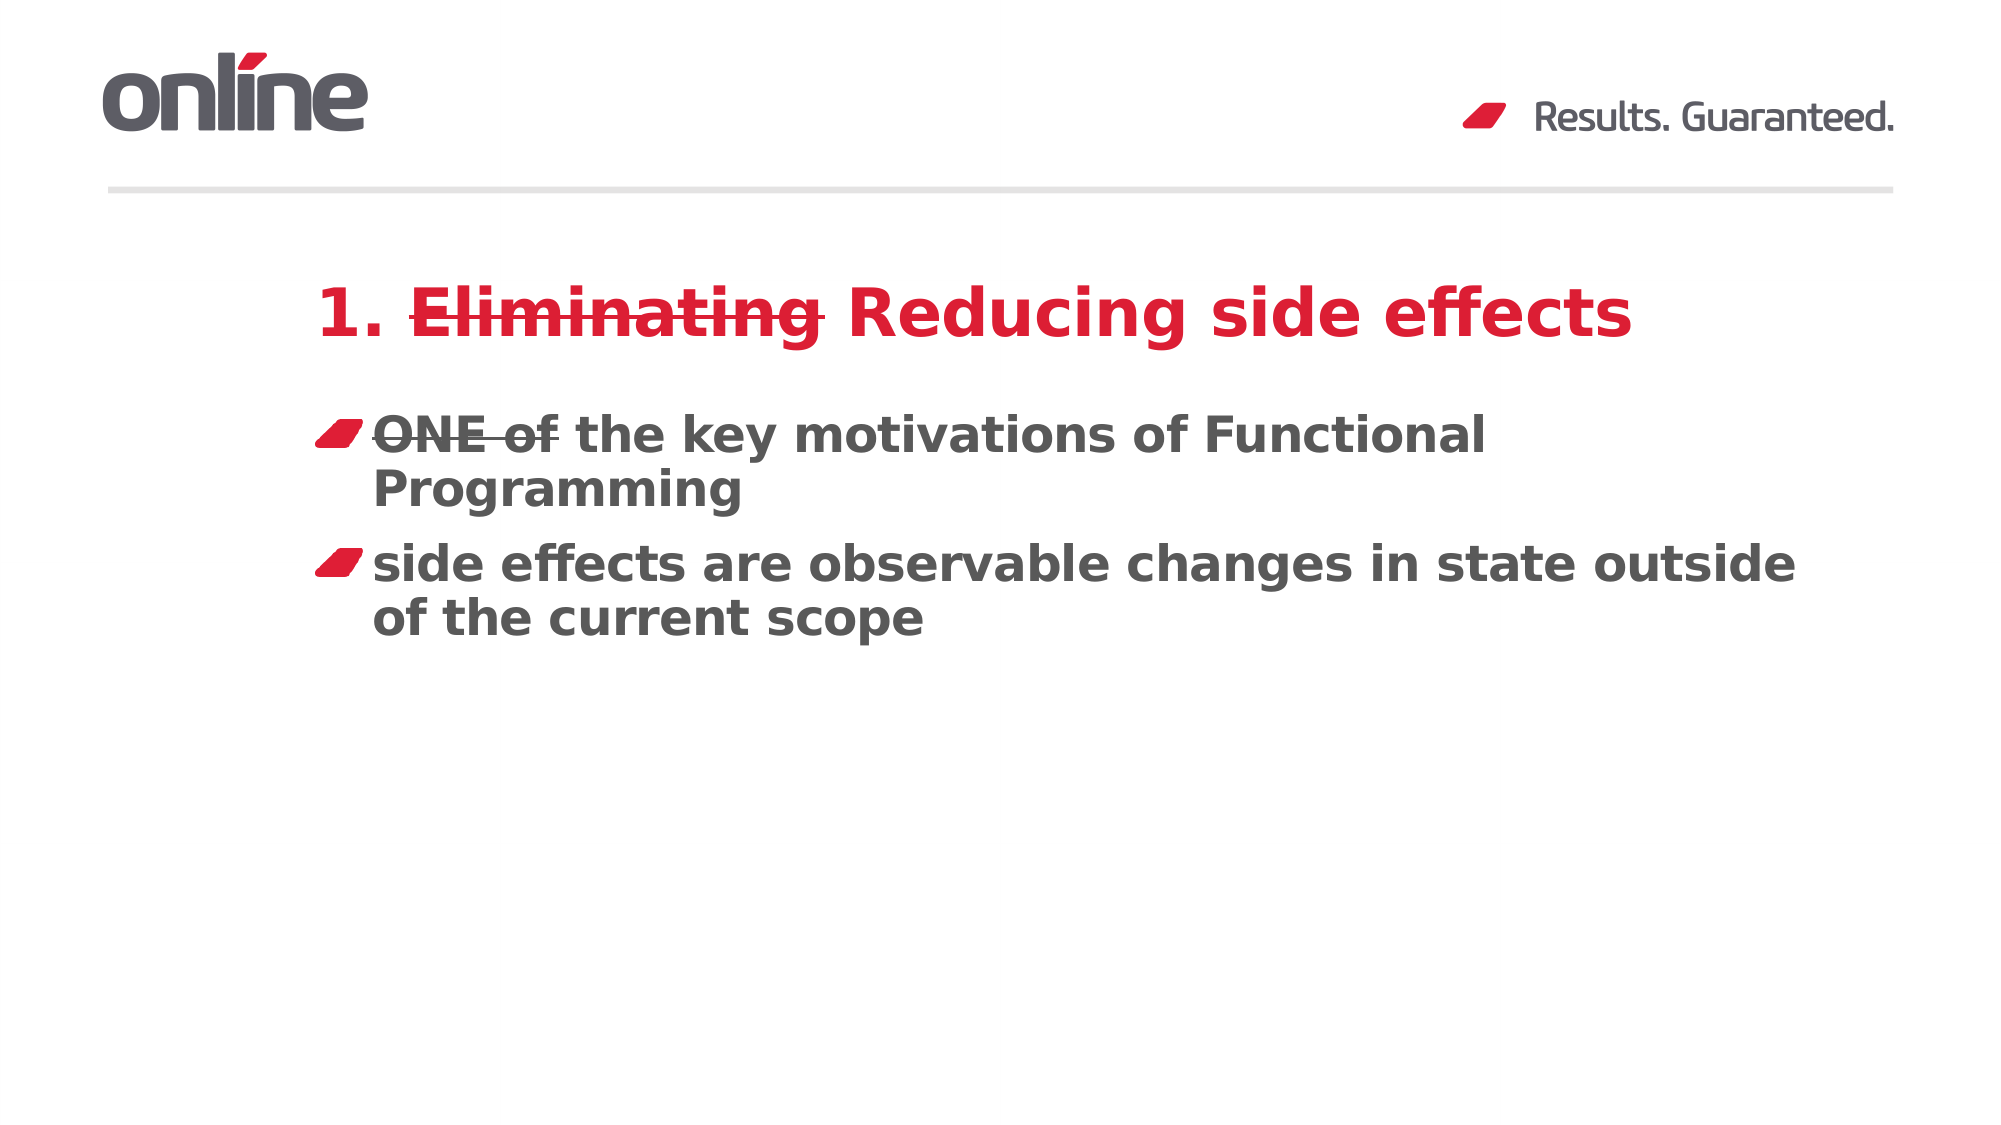

# 1. Eliminating Reducing side effects
ONE of the key motivations of Functional Programming
side effects are observable changes in state outside of the current scope